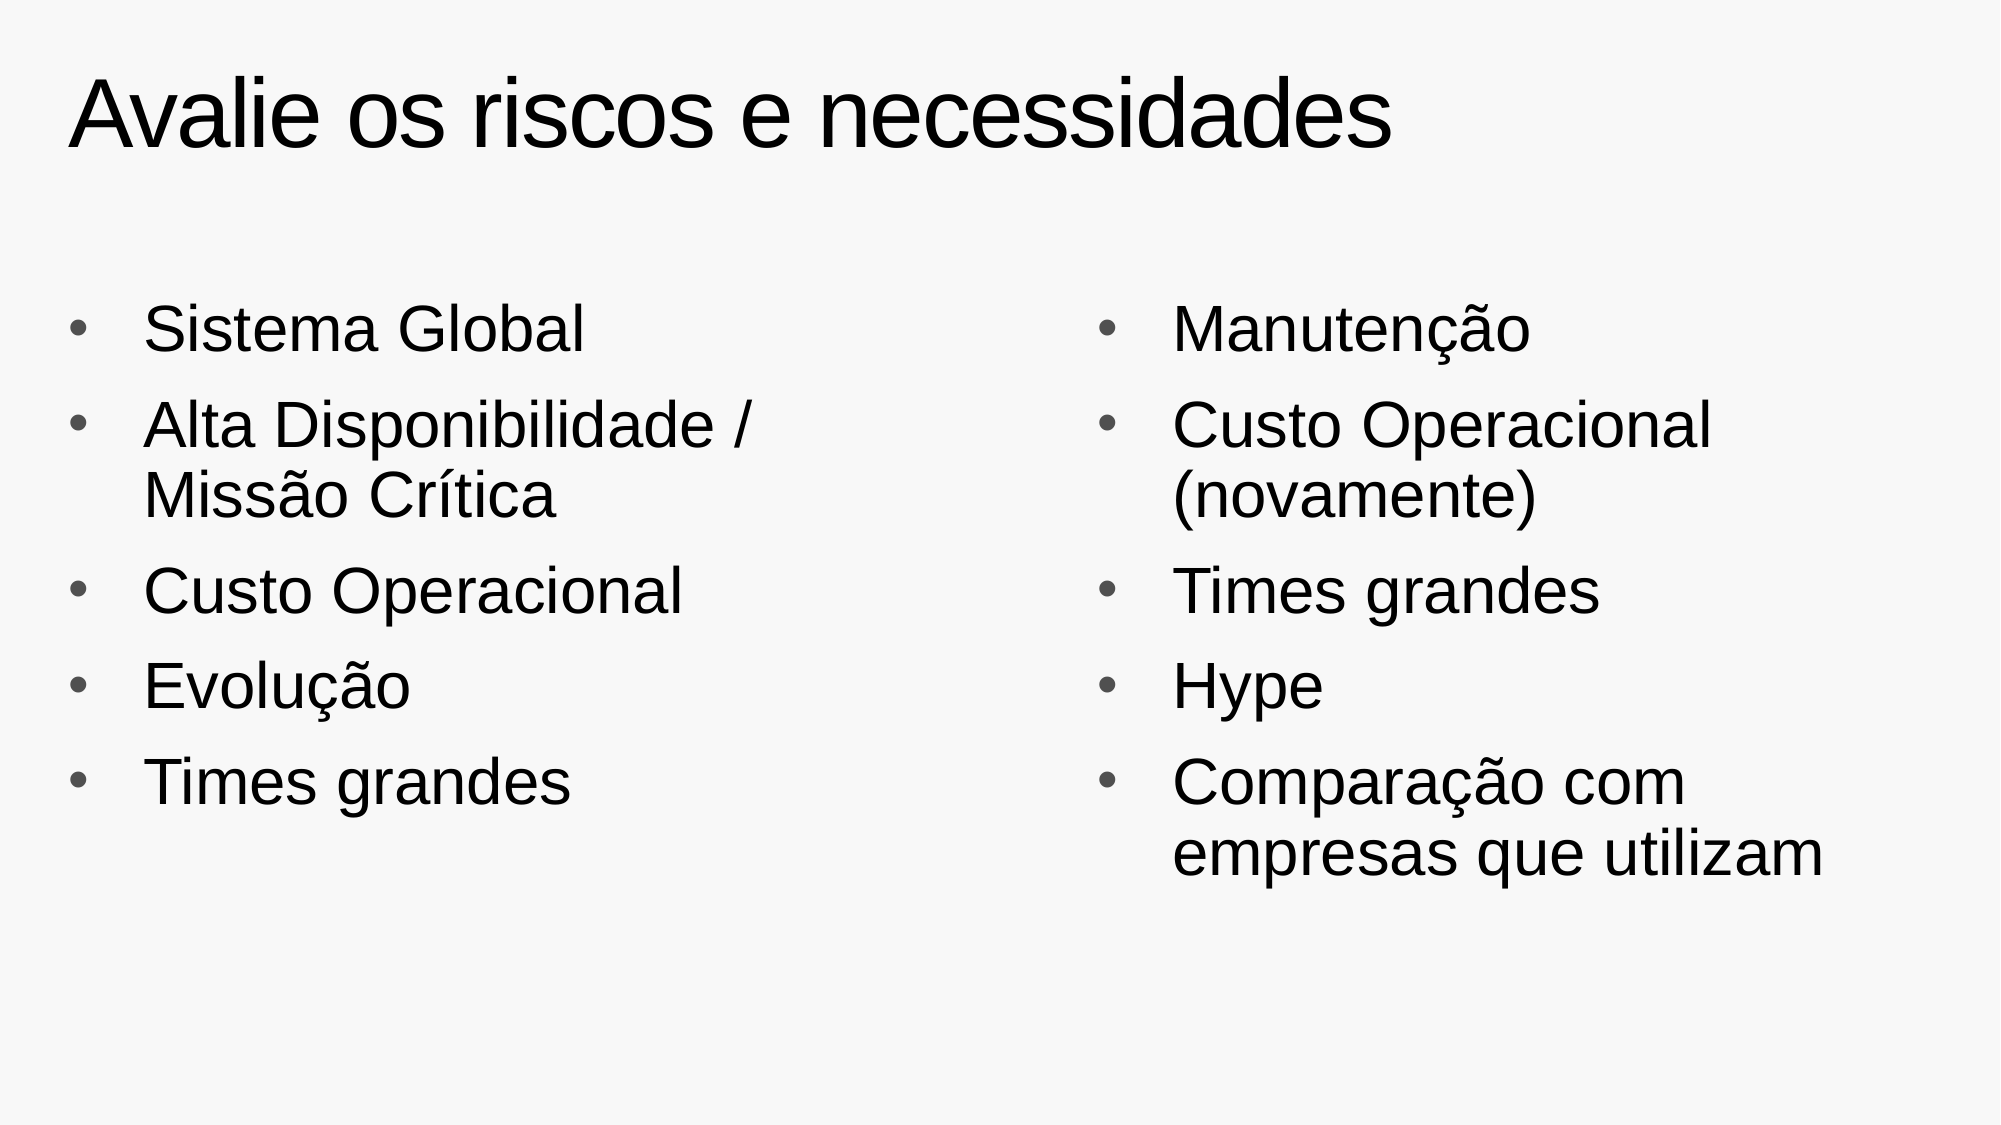

# Avalie os riscos e necessidades
Sistema Global
Alta Disponibilidade / Missão Crítica
Custo Operacional
Evolução
Times grandes
Manutenção
Custo Operacional (novamente)
Times grandes
Hype
Comparação com empresas que utilizam